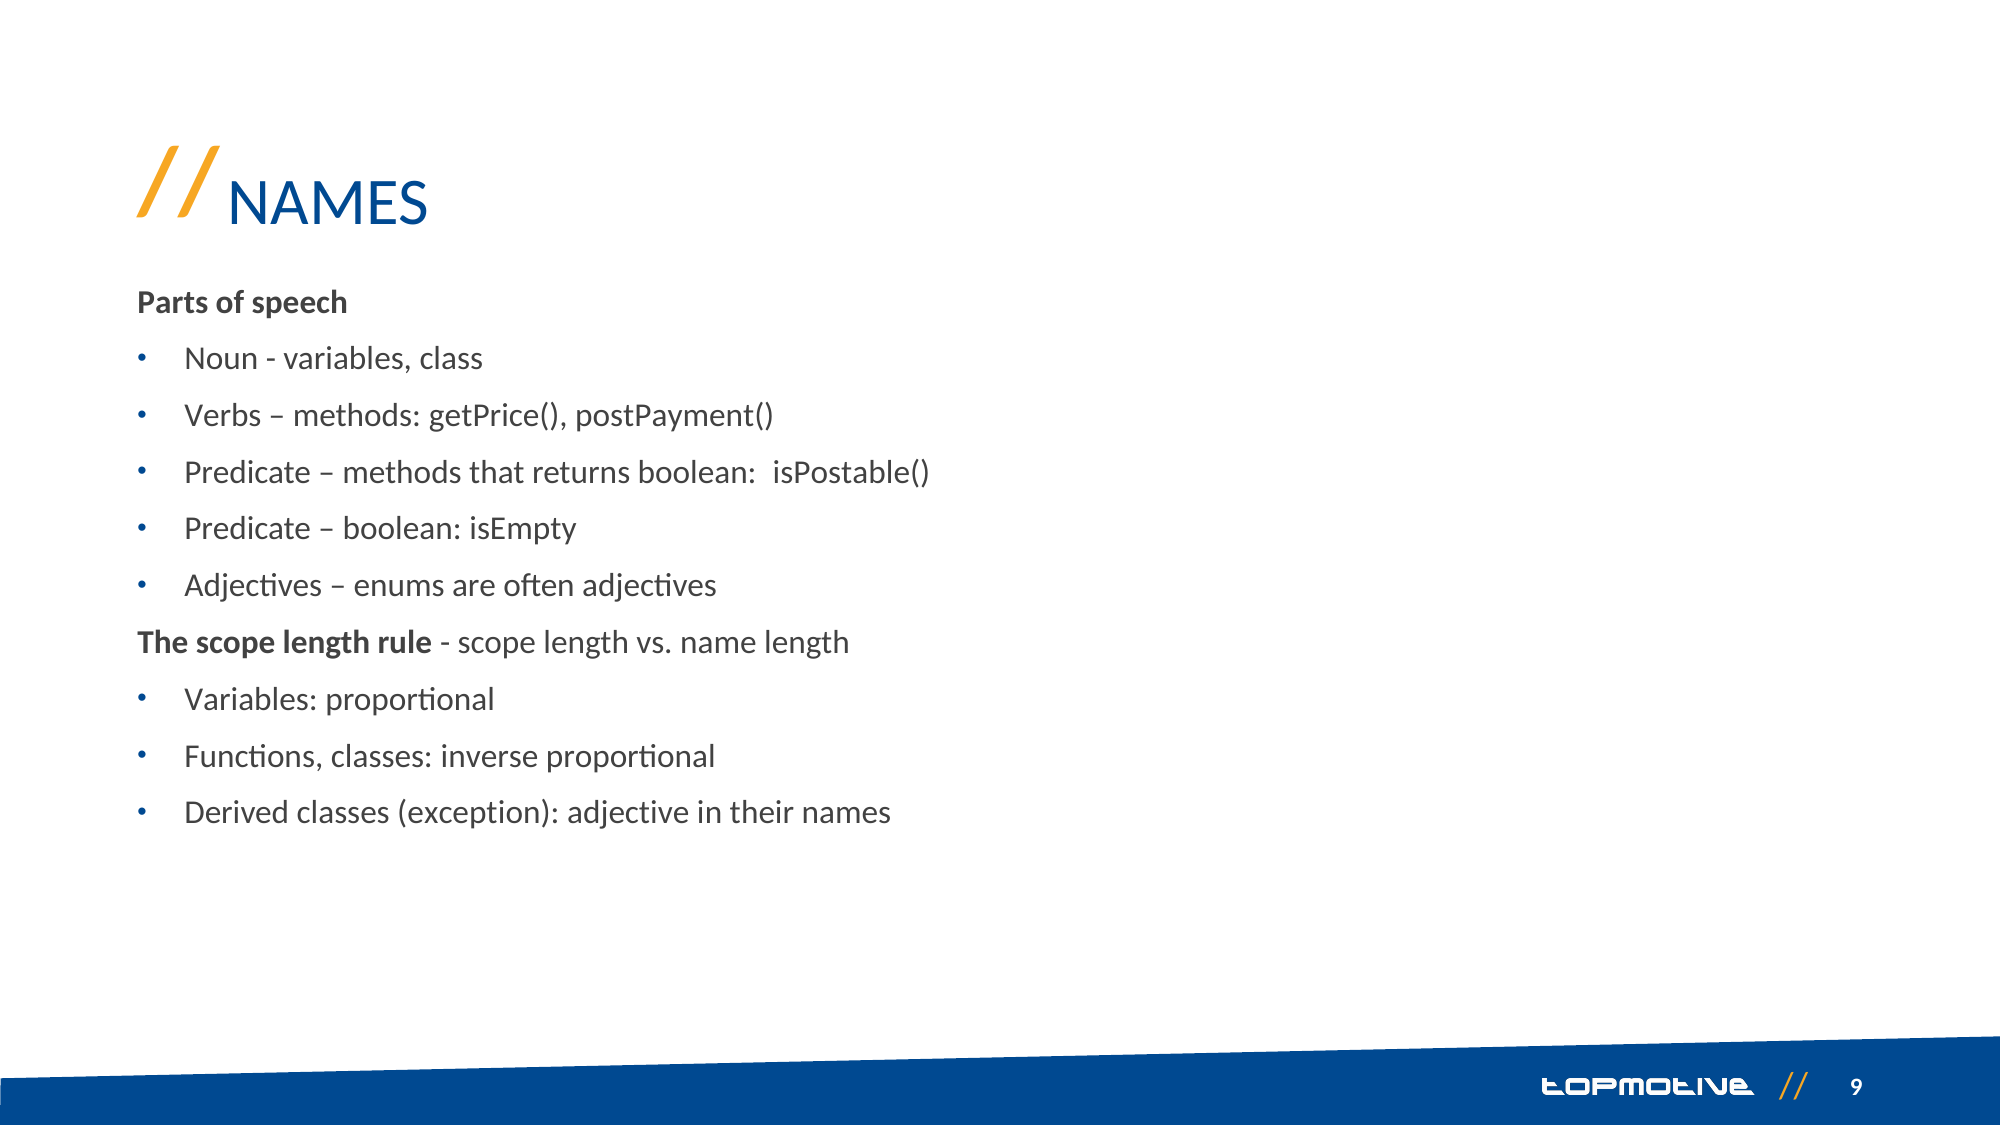

# Names
Parts of speech
Noun - variables, class
Verbs – methods: getPrice(), postPayment()
Predicate – methods that returns boolean:  isPostable()
Predicate – boolean: isEmpty
Adjectives – enums are often adjectives
The scope length rule - scope length vs. name length
Variables: proportional
Functions, classes: inverse proportional
Derived classes (exception): adjective in their names

9